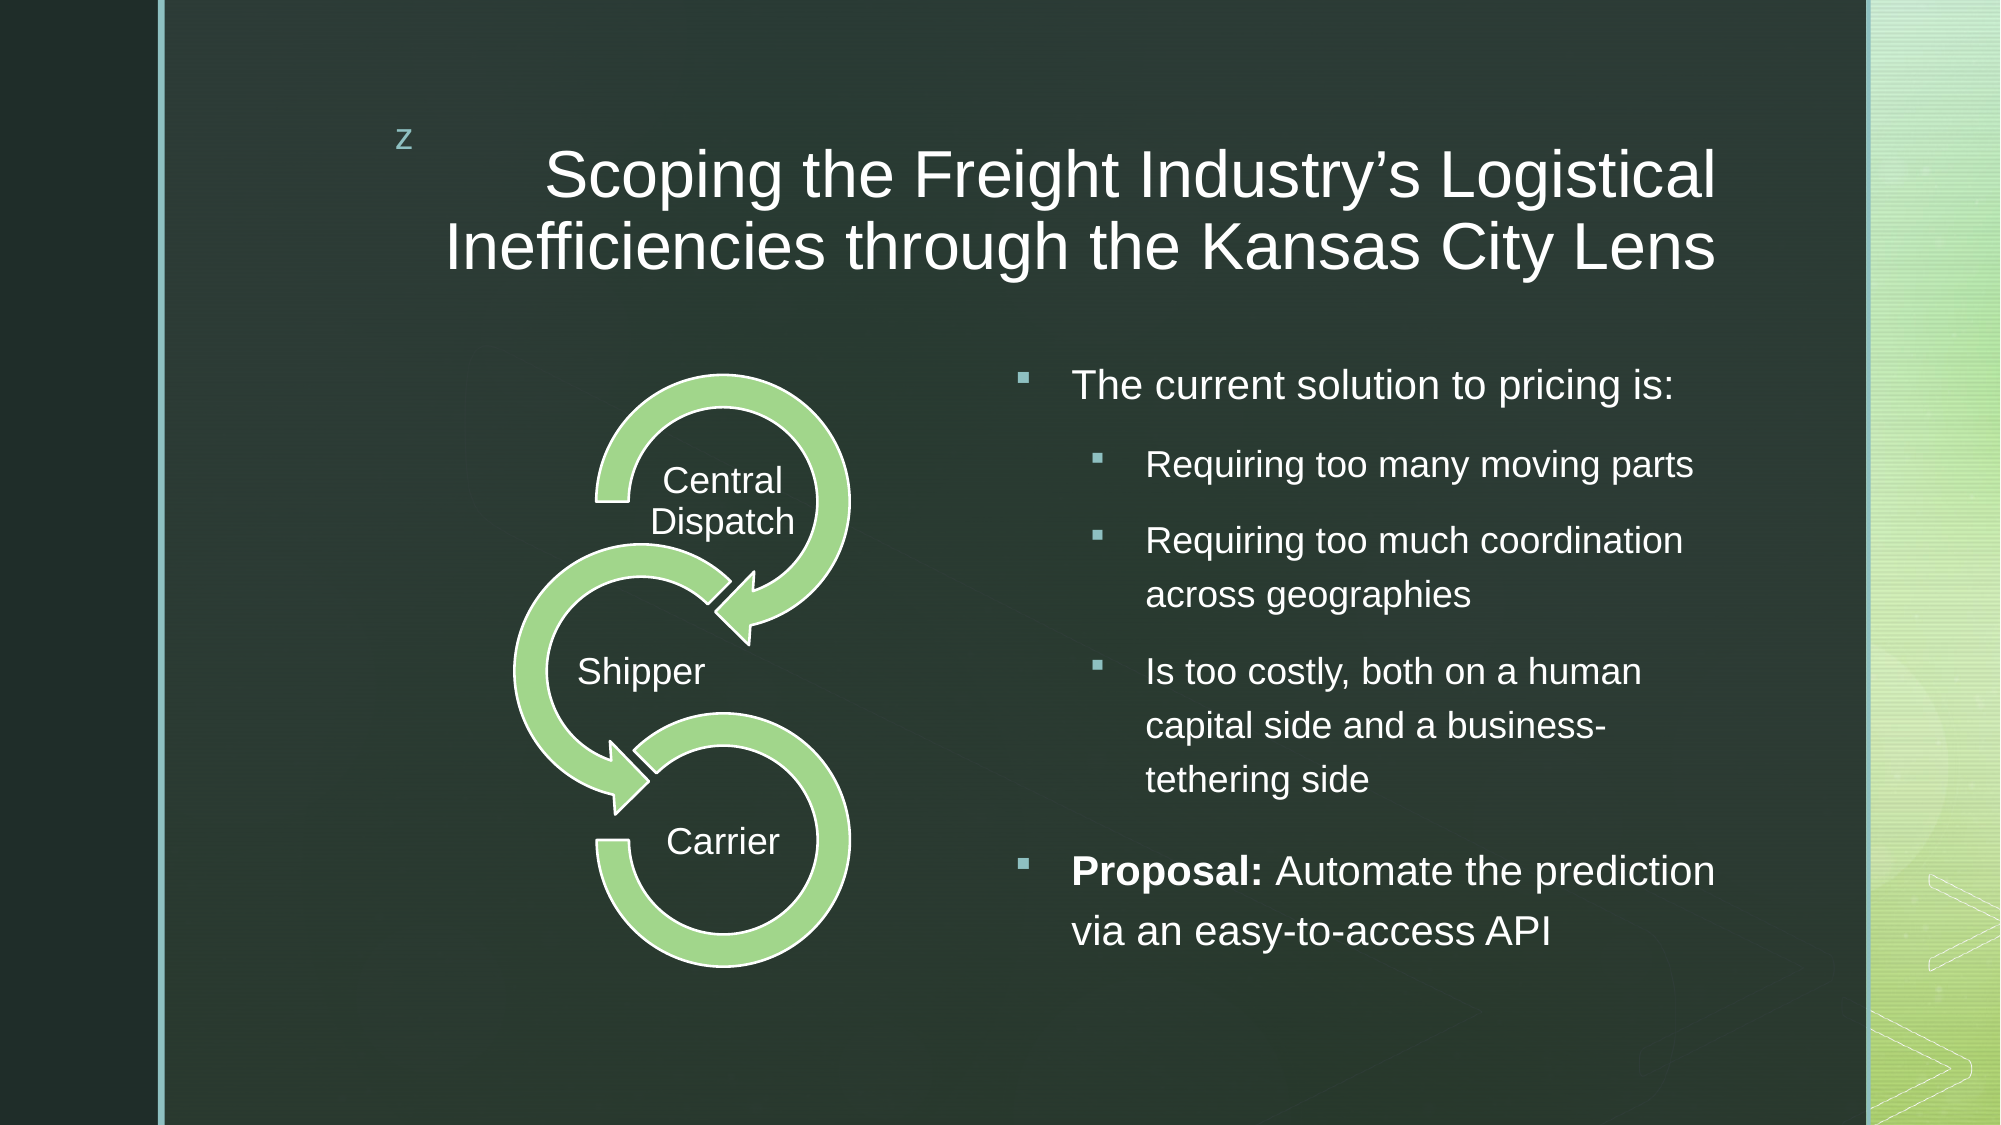

# Scoping the Freight Industry’s Logistical Inefficiencies through the Kansas City Lens
Central Dispatch
Shipper
Carrier
The current solution to pricing is:
Requiring too many moving parts
Requiring too much coordination across geographies
Is too costly, both on a human capital side and a business-tethering side
Proposal: Automate the prediction via an easy-to-access API